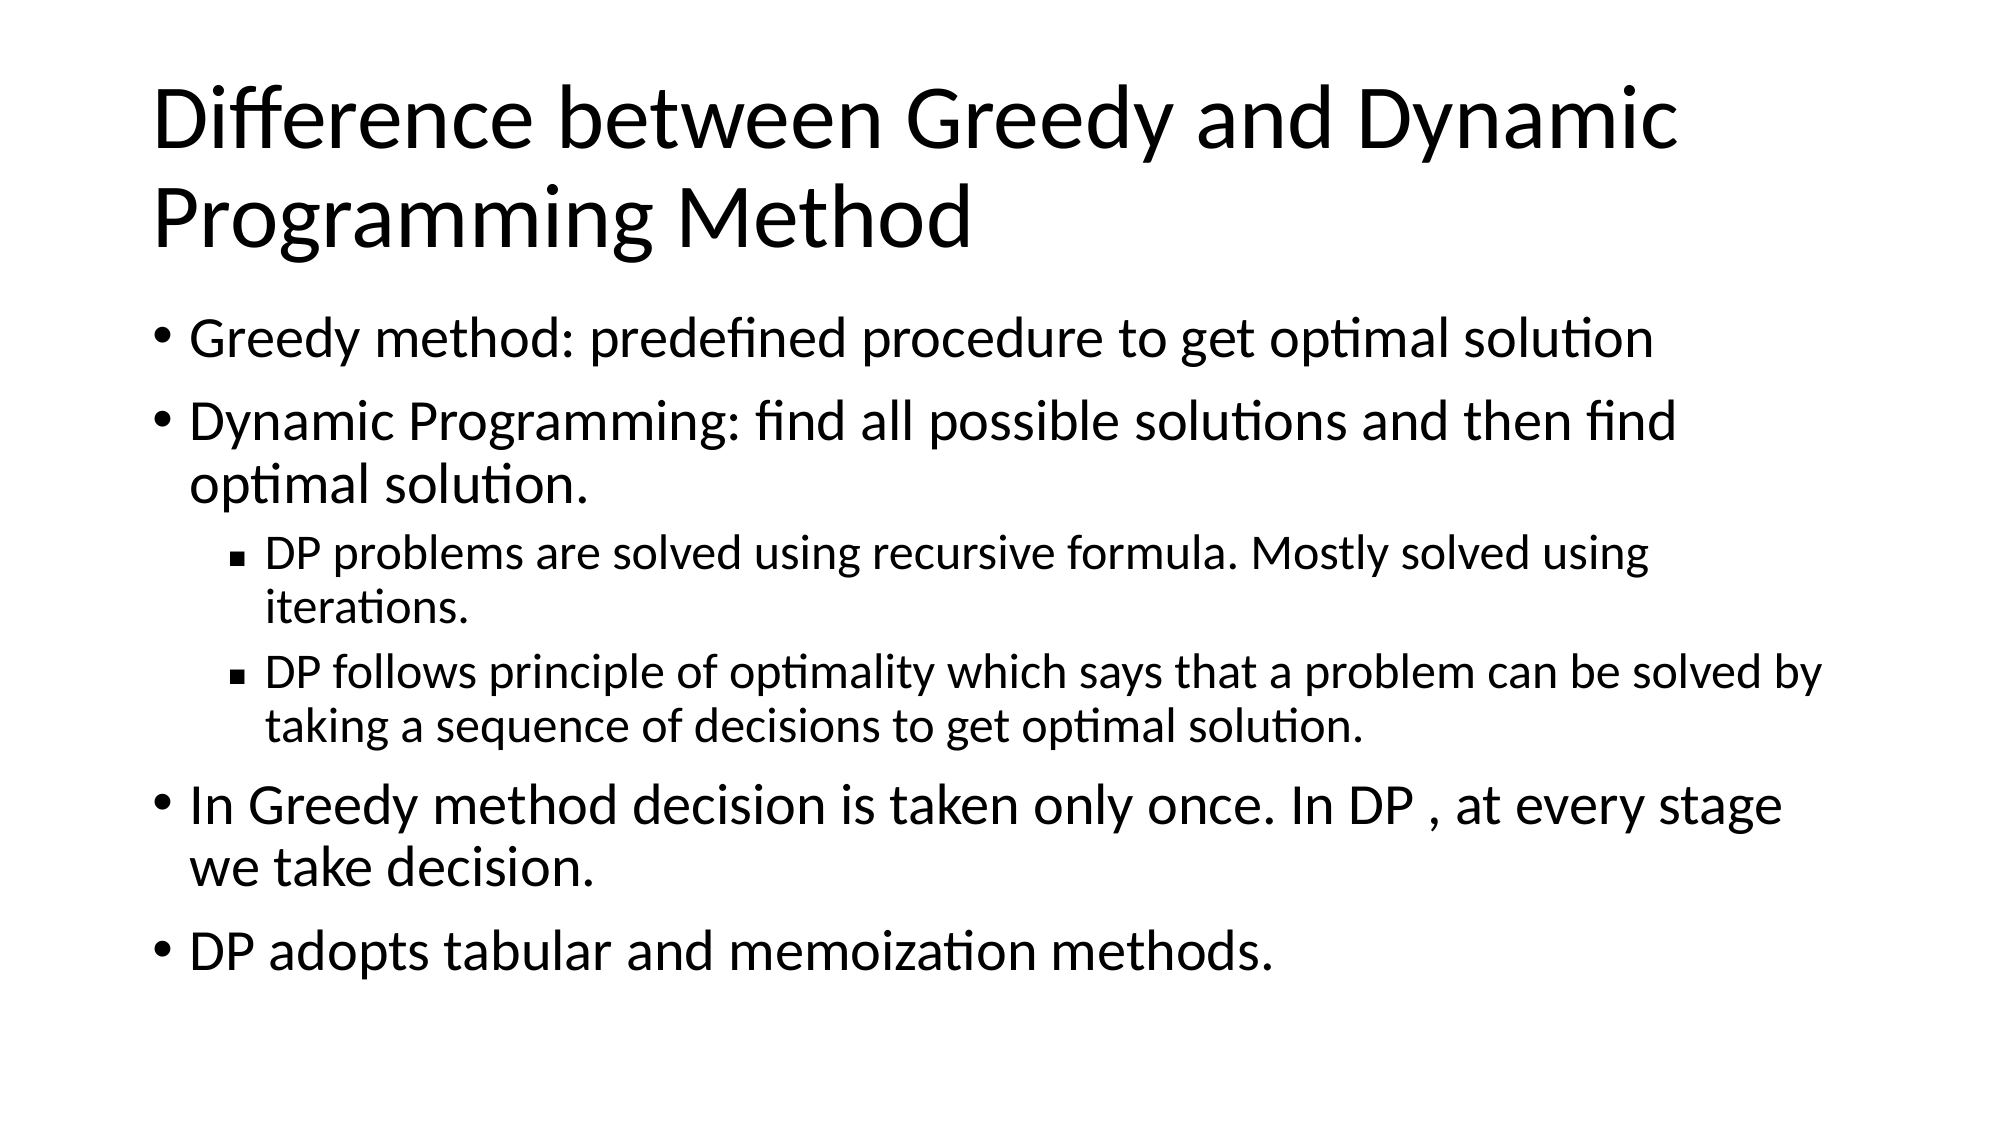

# Difference between Greedy and Dynamic Programming Method
Greedy method: predefined procedure to get optimal solution
Dynamic Programming: find all possible solutions and then find optimal solution.
DP problems are solved using recursive formula. Mostly solved using iterations.
DP follows principle of optimality which says that a problem can be solved by taking a sequence of decisions to get optimal solution.
In Greedy method decision is taken only once. In DP , at every stage we take decision.
DP adopts tabular and memoization methods.